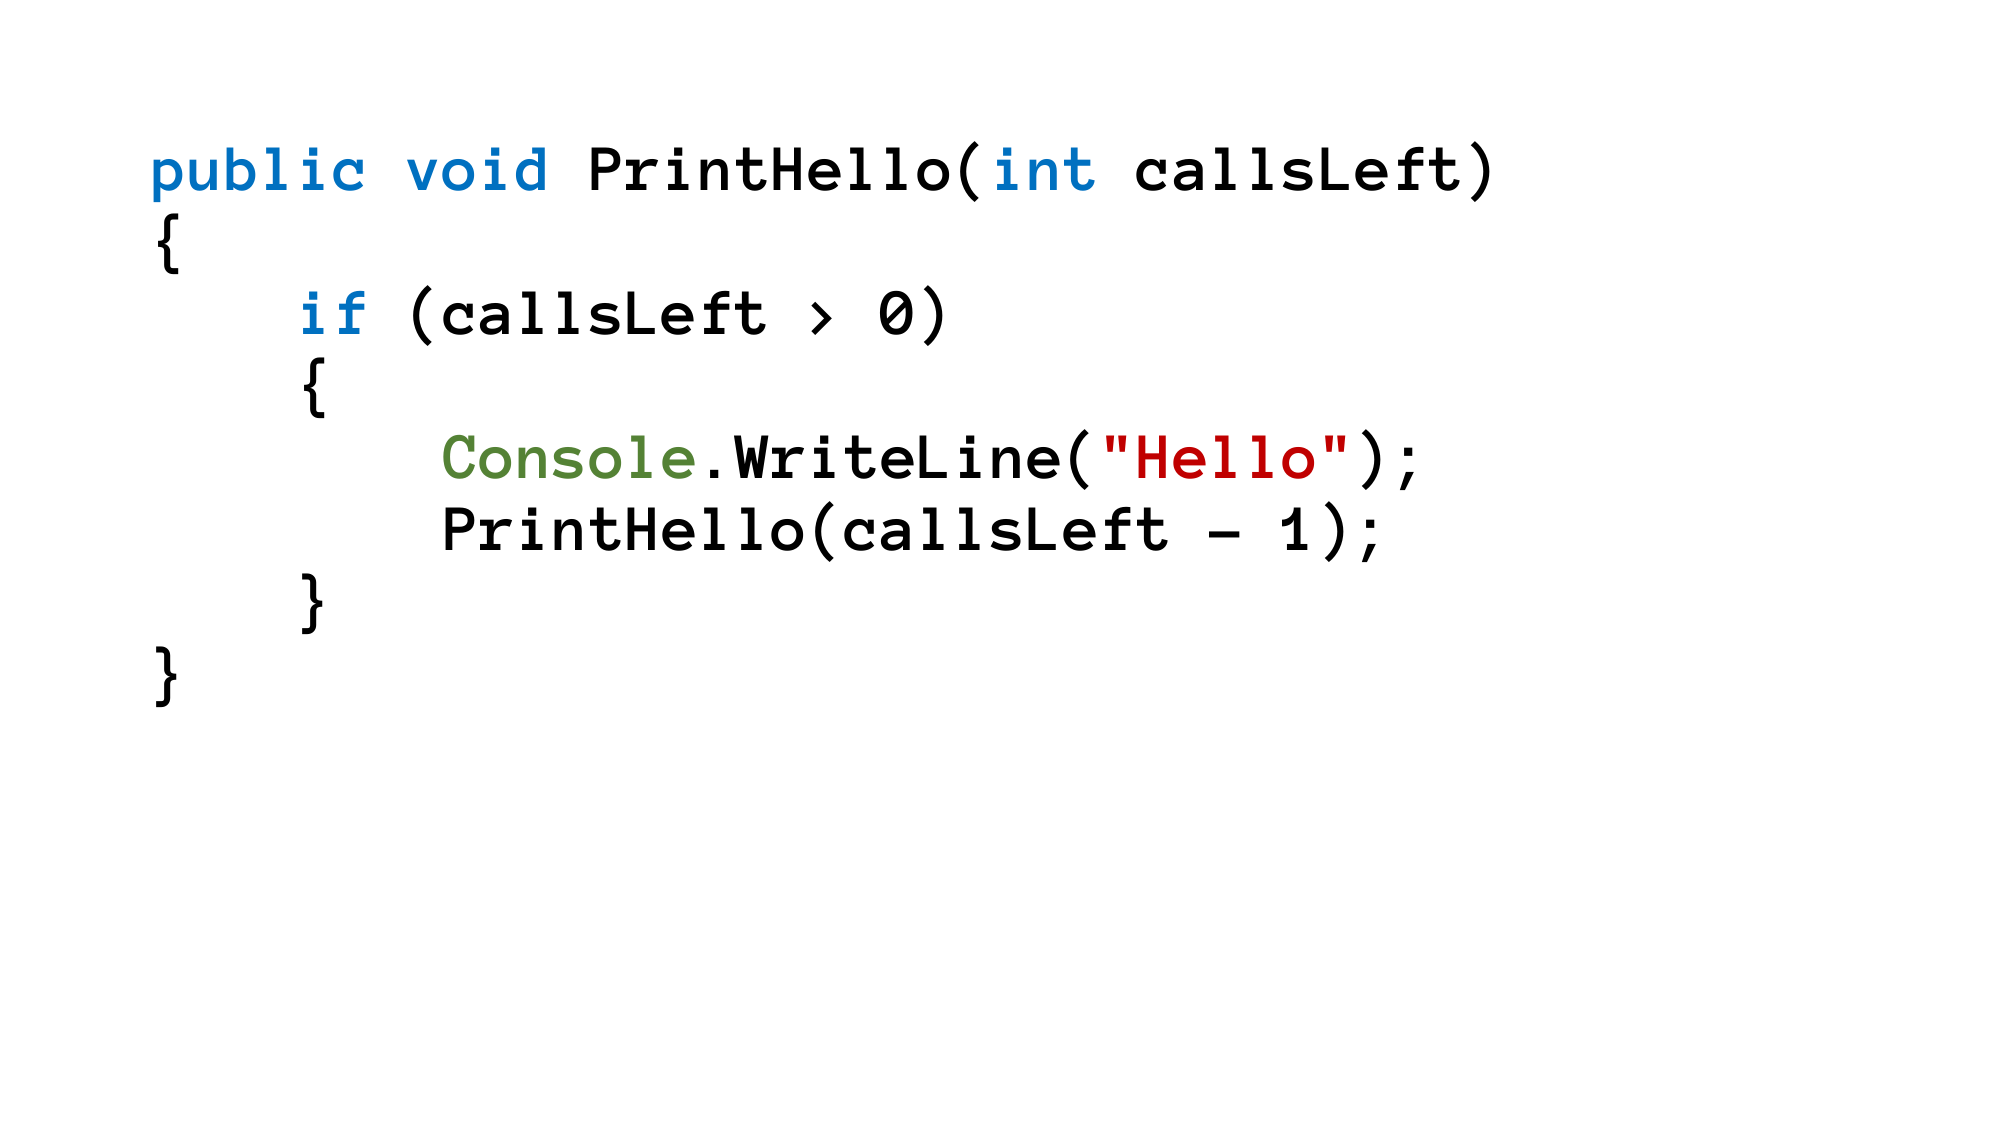

public void PrintHello(int callsLeft)
{
    if (callsLeft > 0)
    {
        Console.WriteLine("Hello");
        PrintHello(callsLeft - 1);
    }
}